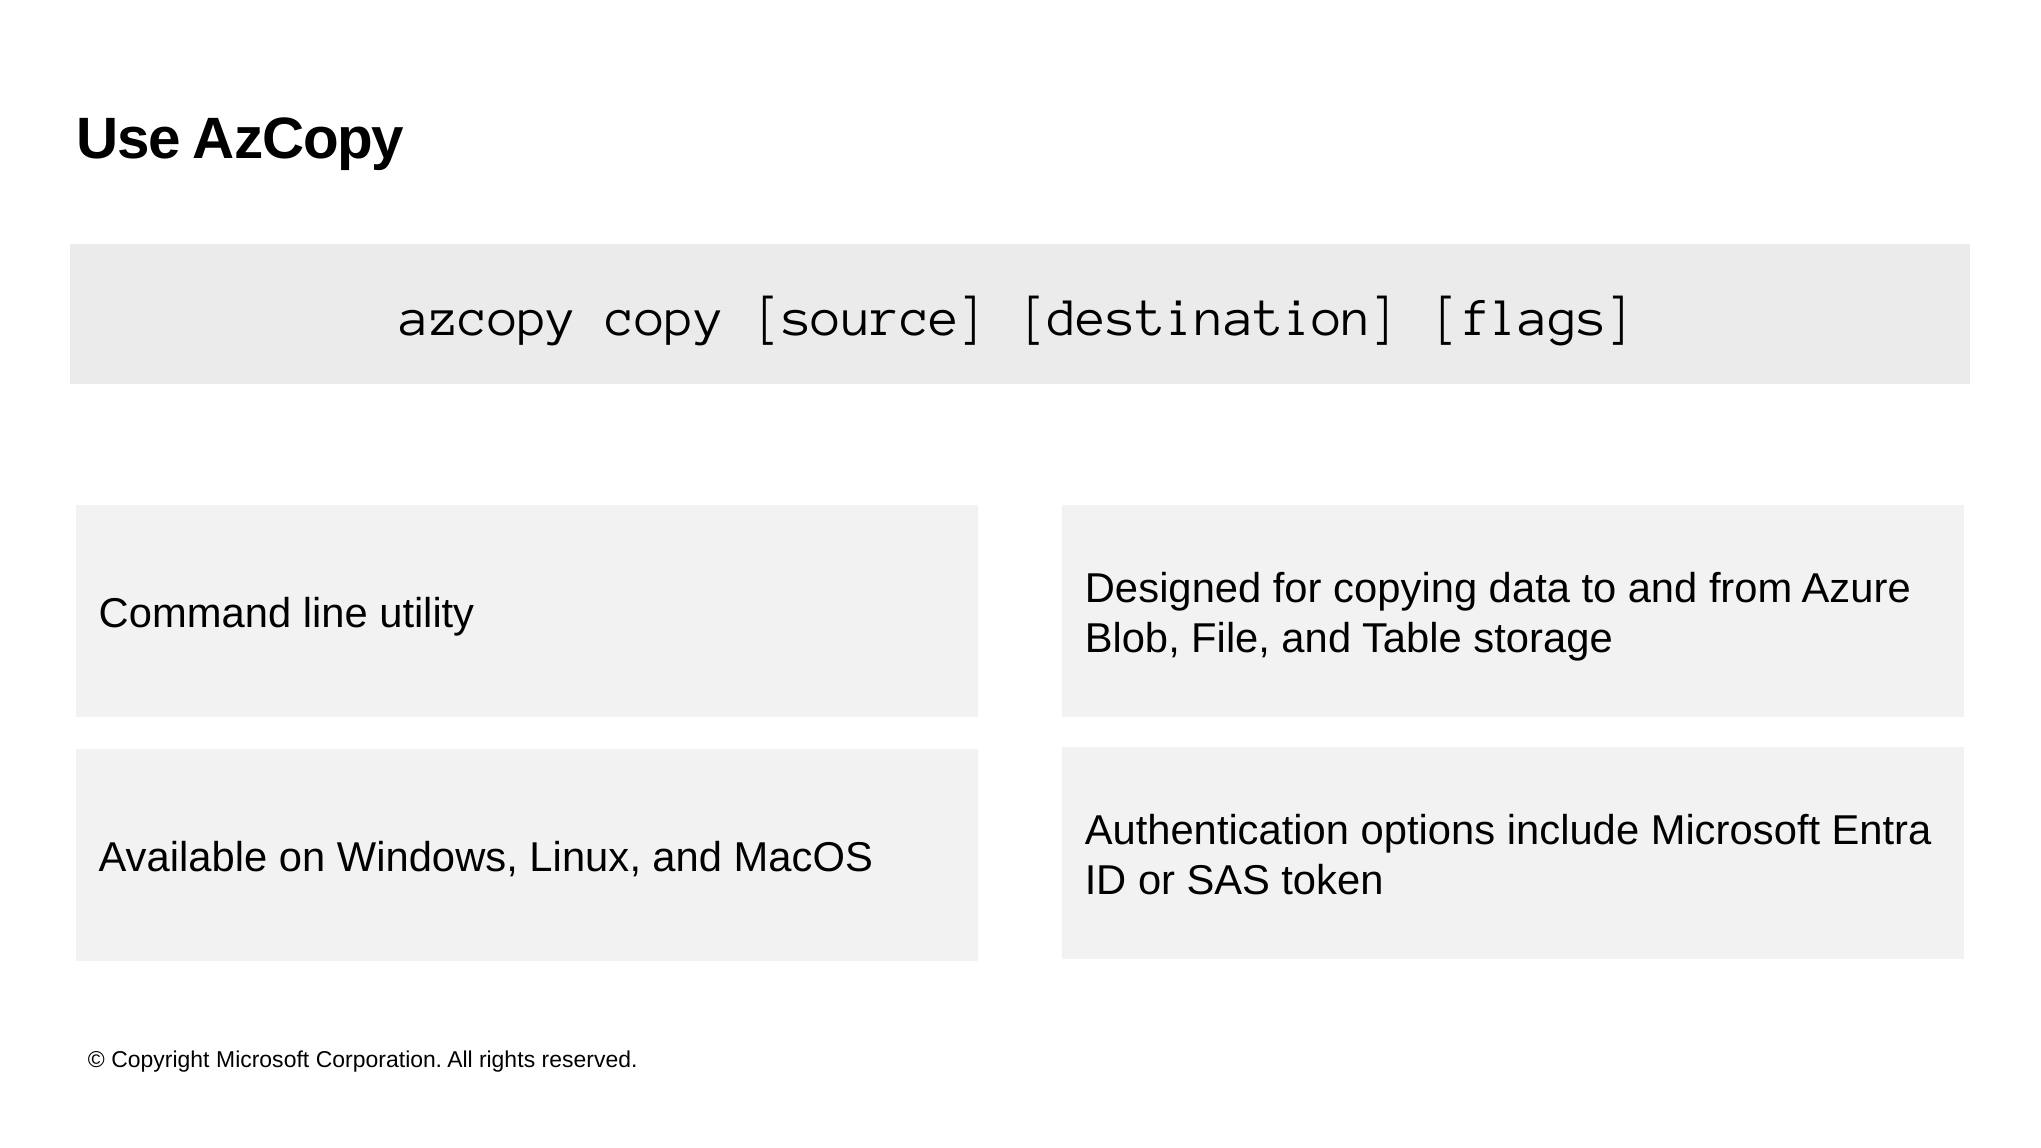

# Use AzCopy
azcopy copy [source] [destination] [flags]
Command line utility
Designed for copying data to and from Azure Blob, File, and Table storage
Authentication options include Microsoft Entra ID or SAS token
Available on Windows, Linux, and MacOS